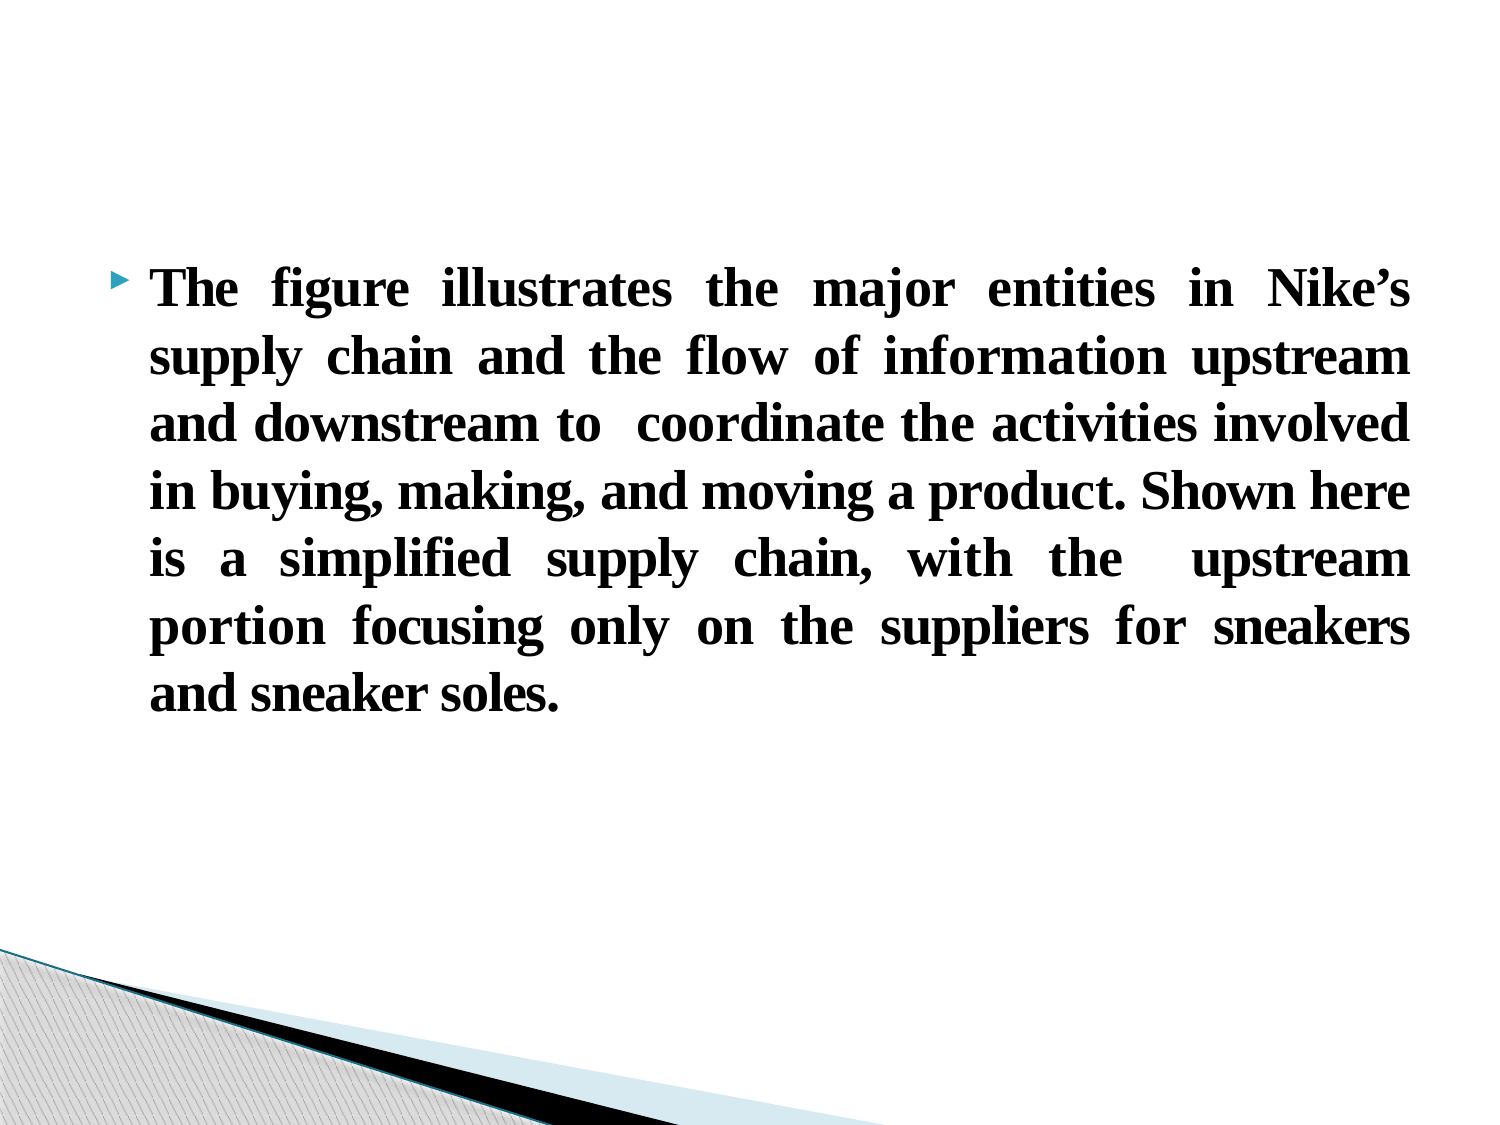

#
The figure illustrates the major entities in Nike’s supply chain and the flow of information upstream and downstream to  coordinate the activities involved in buying, making, and moving a product. Shown here is a simplified supply chain, with the  upstream portion focusing only on the suppliers for sneakers and sneaker soles.